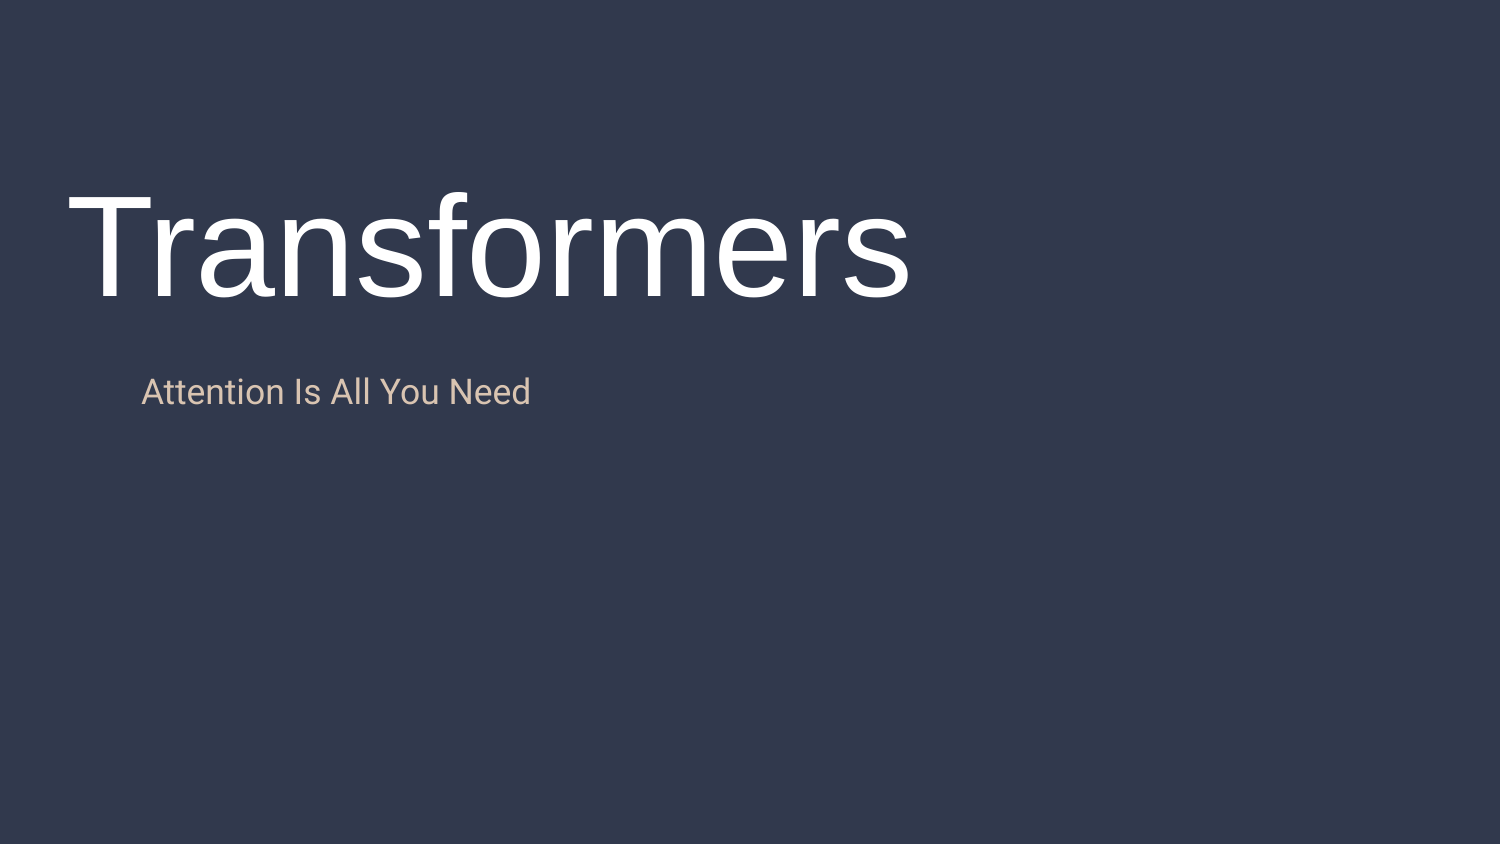

# Transformers
Attention Is All You Need